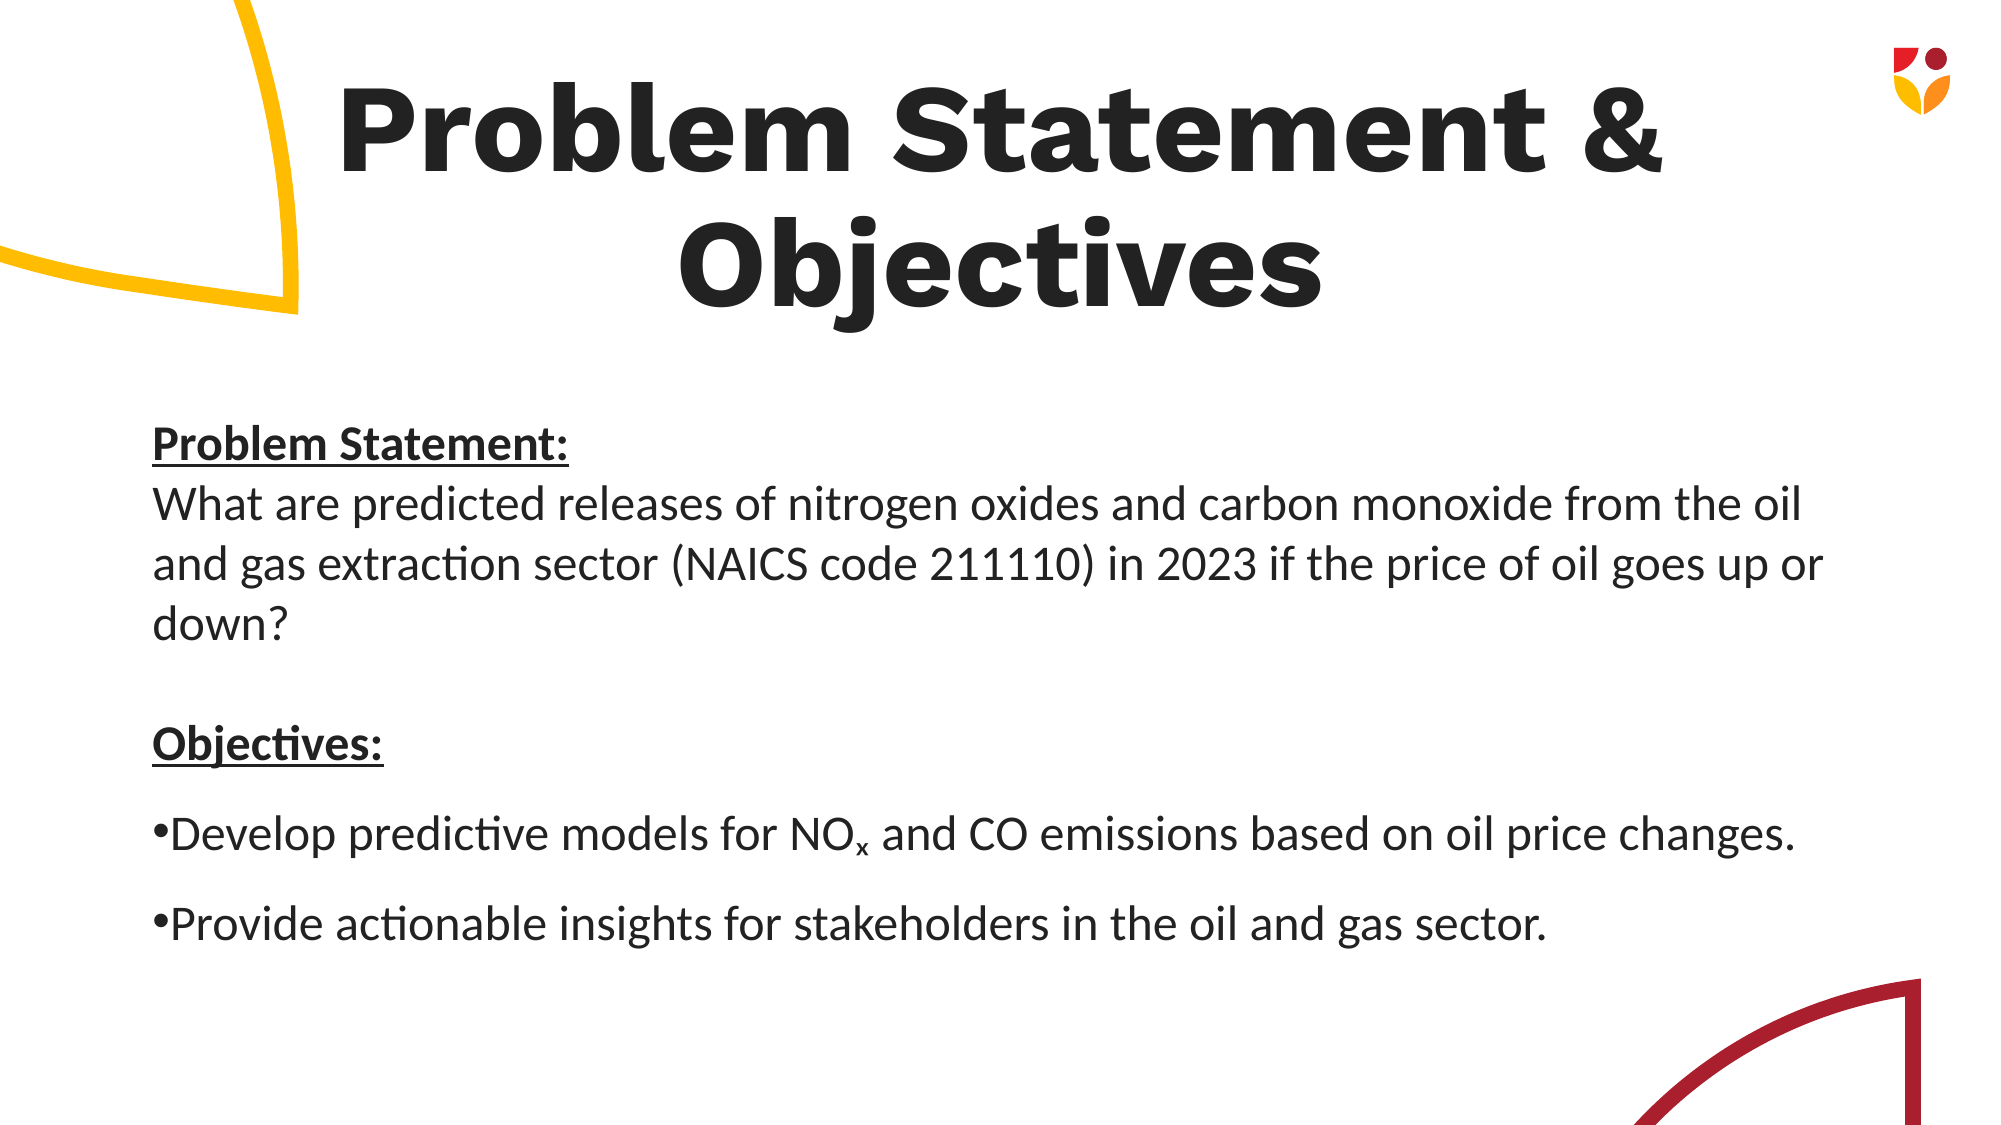

# Problem Statement & Objectives
Problem Statement:
What are predicted releases of nitrogen oxides and carbon monoxide from the oil and gas extraction sector (NAICS code 211110) in 2023 if the price of oil goes up or down?

Objectives:
Develop predictive models for NOₓ and CO emissions based on oil price changes.
Provide actionable insights for stakeholders in the oil and gas sector.